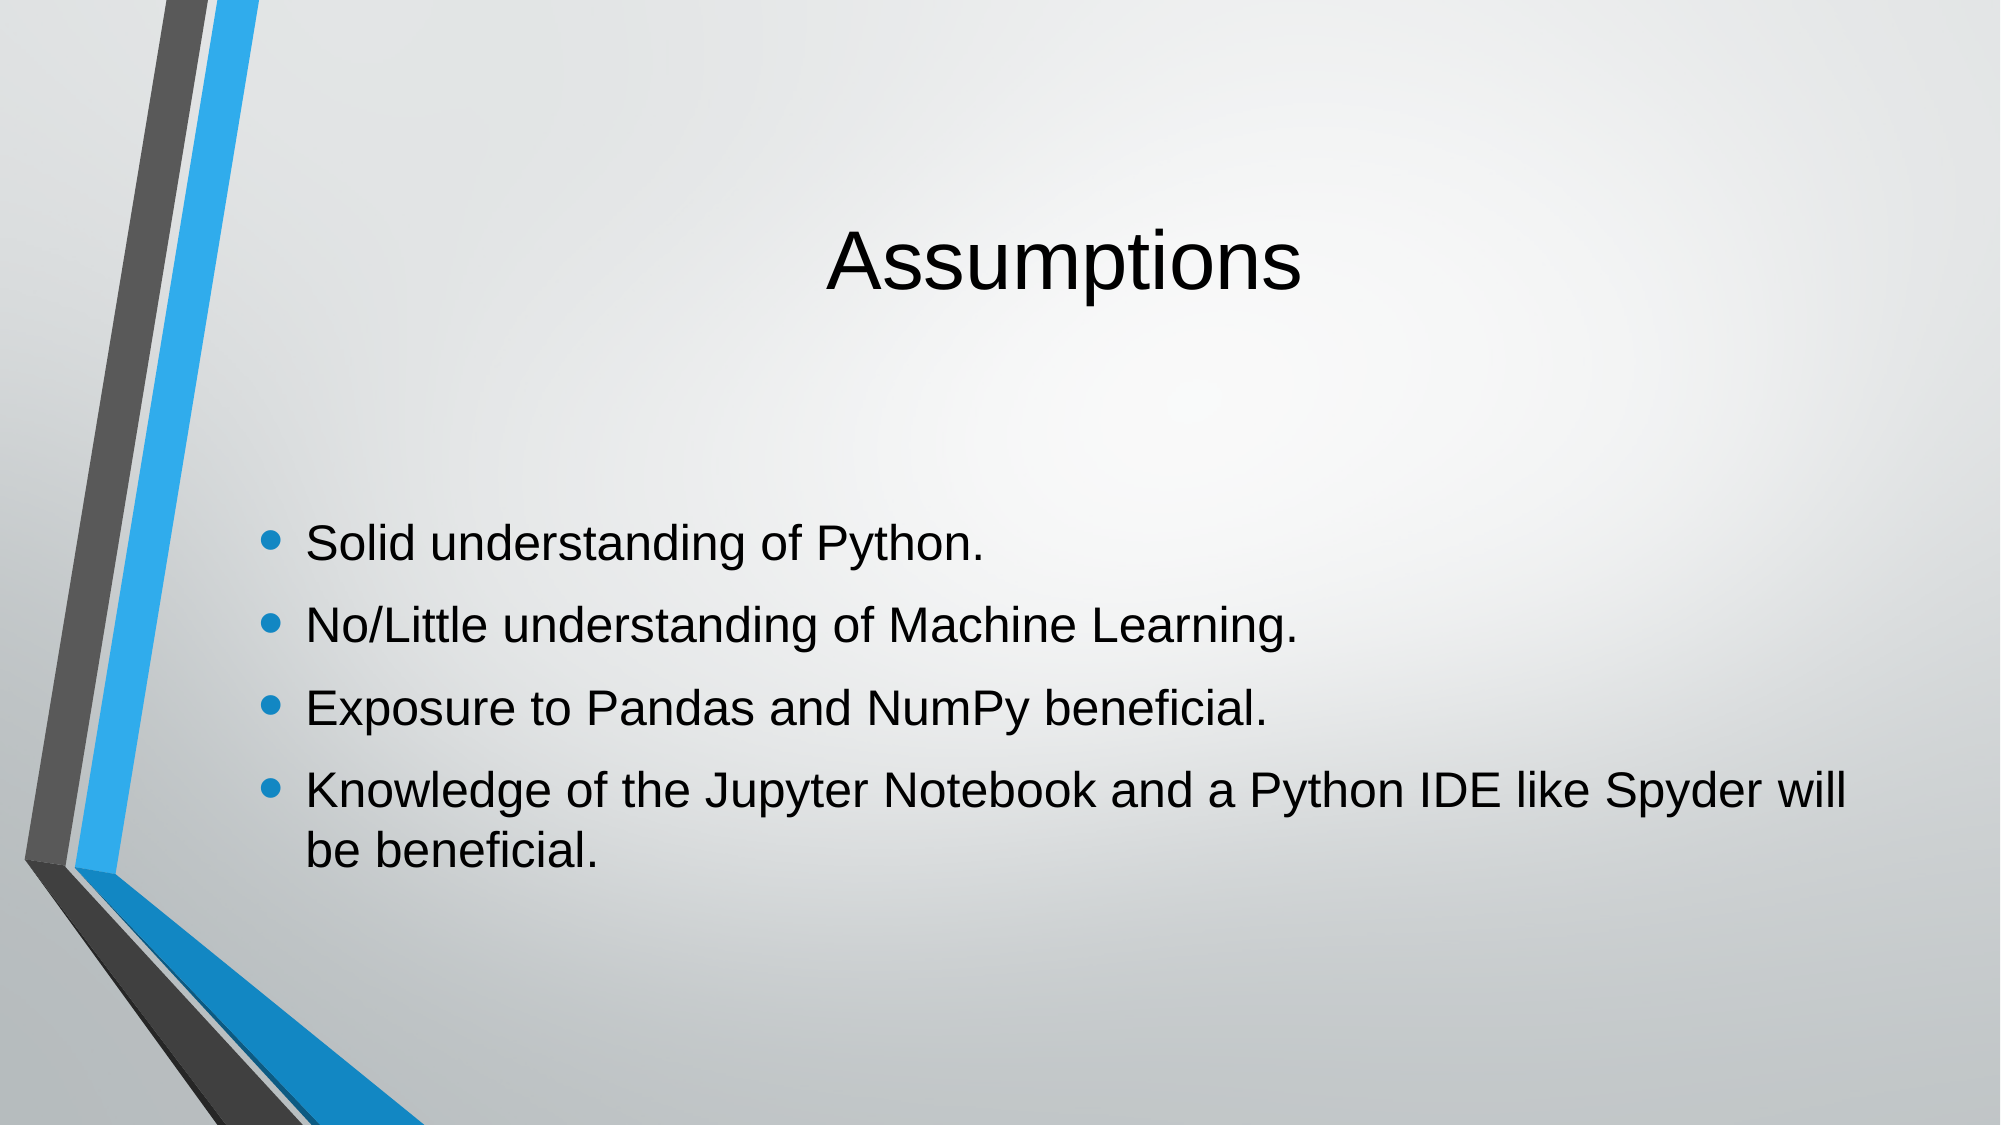

# Assumptions
Solid understanding of Python.
No/Little understanding of Machine Learning.
Exposure to Pandas and NumPy beneficial.
Knowledge of the Jupyter Notebook and a Python IDE like Spyder will be beneficial.